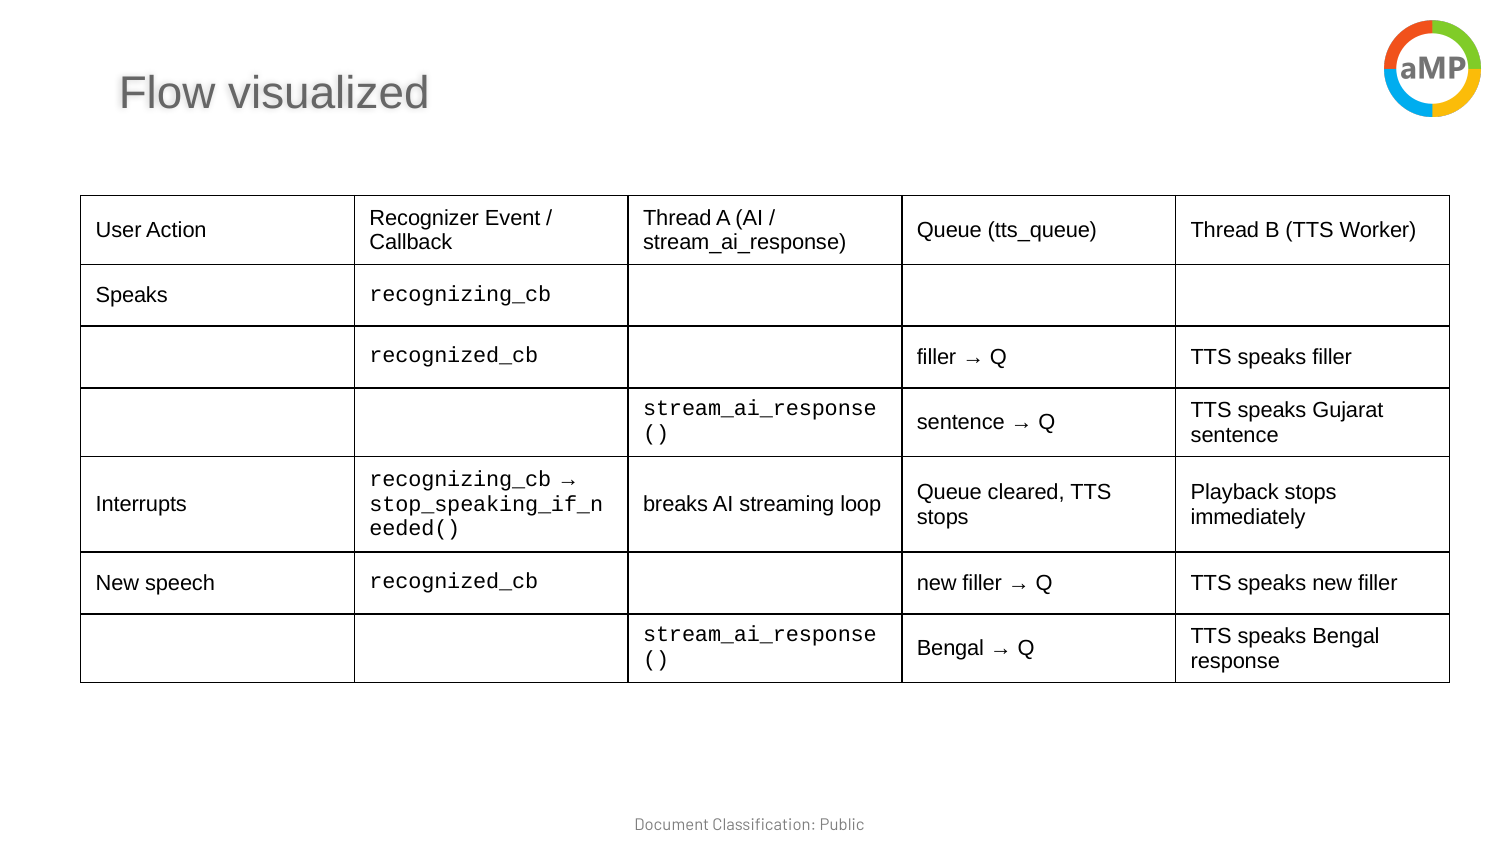

# Flow visualized

| User Action | Recognizer Event / Callback | Thread A (AI / stream\_ai\_response) | Queue (tts\_queue) | Thread B (TTS Worker) |
| --- | --- | --- | --- | --- |
| Speaks | recognizing\_cb |  |  |  |
|  | recognized\_cb |  | filler → Q | TTS speaks filler |
|  |  | stream\_ai\_response() | sentence → Q | TTS speaks Gujarat sentence |
| Interrupts | recognizing\_cb → stop\_speaking\_if\_needed() | breaks AI streaming loop | Queue cleared, TTS stops | Playback stops immediately |
| New speech | recognized\_cb |  | new filler → Q | TTS speaks new filler |
|  |  | stream\_ai\_response() | Bengal → Q | TTS speaks Bengal response |